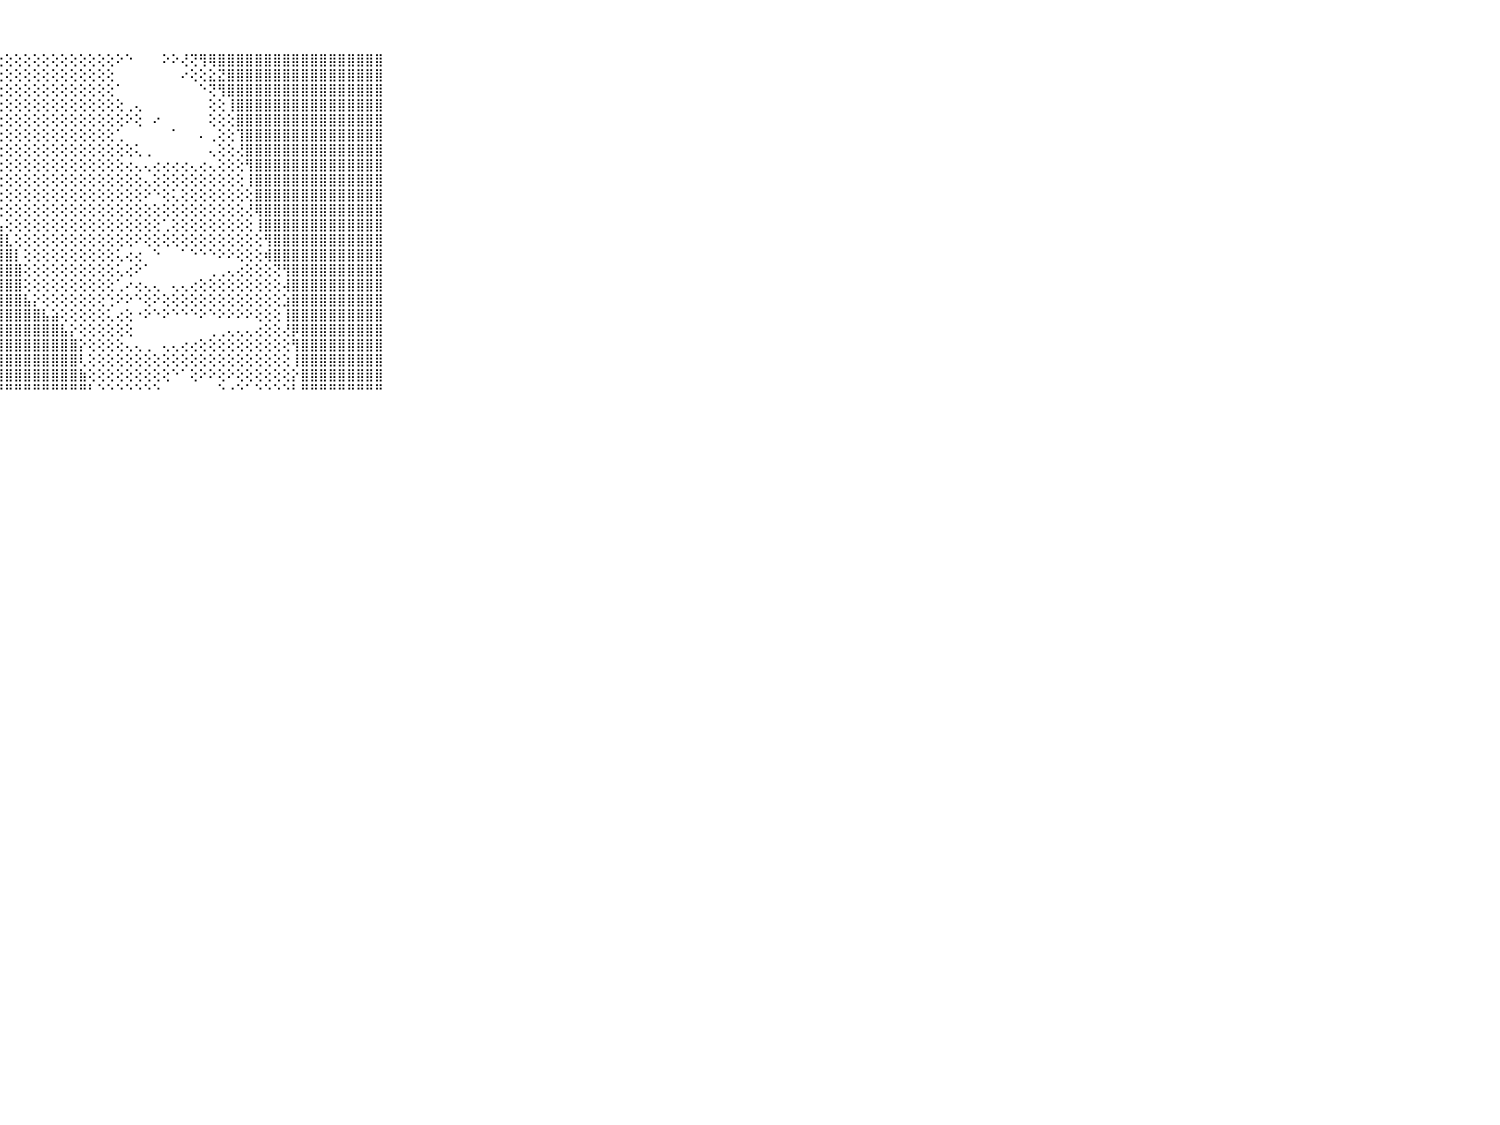

⠀⠀⠀⠀⠀⠀⠀⠀⠀⠀⠀⣿⣿⣿⣿⣿⣿⣿⣿⣿⣿⣿⣿⣿⣿⣿⢏⢕⢕⢕⢕⢕⢕⢕⢕⢕⢕⢕⢕⢕⠕⠑⠀⠀⠀⠕⠕⢜⢝⢻⢿⣿⣿⣿⣿⣿⣿⣿⣿⣿⣿⣿⣿⣿⣿⣿⣿⣿⣿⠀⠀⠀⠀⠀⠀⠀⠀⠀⠀⠀⠀
⠀⠀⠀⠀⠀⠀⠀⠀⠀⠀⠀⣿⣿⣿⣿⣿⣿⣿⣿⣿⣿⣿⣿⣿⡟⢕⢕⢕⢕⢕⢕⢕⢕⢕⢕⢕⢕⢕⢕⢕⠀⠀⠀⠀⠀⠀⠀⠔⢕⢕⣕⣝⣿⣿⣿⣿⣿⣿⣿⣿⣿⣿⣿⣿⣿⣿⣿⣿⣿⠀⠀⠀⠀⠀⠀⠀⠀⠀⠀⠀⠀
⠀⠀⠀⠀⠀⠀⠀⠀⠀⠀⠀⣿⣿⣿⣿⣿⣿⣿⣿⣿⣿⣿⣿⣿⡇⢕⢕⢕⢕⢕⢕⢕⢕⢕⢕⢕⢕⢕⢕⢕⠁⠀⠀⠀⠀⠀⠀⠀⠀⠑⢝⢻⣿⣿⣿⣿⣿⣿⣿⣿⣿⣿⣿⣿⣿⣿⣿⣿⣿⠀⠀⠀⠀⠀⠀⠀⠀⠀⠀⠀⠀
⠀⠀⠀⠀⠀⠀⠀⠀⠀⠀⠀⣿⣿⣿⣿⣿⣿⣿⣿⣿⣿⣿⣿⣿⡕⢕⢕⢕⢕⢕⢕⢕⢕⢕⢕⢕⢕⢕⢕⢕⢕⢀⢄⠀⠀⠀⠀⠀⠀⠀⢕⢕⢸⣿⣿⣿⣿⣿⣿⣿⣿⣿⣿⣿⣿⣿⣿⣿⣿⠀⠀⠀⠀⠀⠀⠀⠀⠀⠀⠀⠀
⠀⠀⠀⠀⠀⠀⠀⠀⠀⠀⠀⣿⣿⣿⣿⣿⣿⣿⣿⣿⣿⣿⣿⣿⡇⢕⢕⢕⢕⢕⢕⢕⢕⢕⢕⢕⢕⢕⢕⢕⢕⠕⢕⠀⠔⠀⠀⠀⠀⠀⢕⢕⢕⣿⣿⣿⣿⣿⣿⣿⣿⣿⣿⣿⣿⣿⣿⣿⣿⠀⠀⠀⠀⠀⠀⠀⠀⠀⠀⠀⠀
⠀⠀⠀⠀⠀⠀⠀⠀⠀⠀⠀⣿⣿⣿⣿⣿⣿⣿⣿⣿⣿⣿⣿⣿⣇⢕⢕⢕⢕⢕⢕⢕⢕⢕⢕⢕⢕⢕⢕⢕⢁⠀⠀⠀⠀⠀⠁⠀⠀⠄⢀⢕⢕⢹⣿⣿⣿⣿⣿⣿⣿⣿⣿⣿⣿⣿⣿⣿⣿⠀⠀⠀⠀⠀⠀⠀⠀⠀⠀⠀⠀
⠀⠀⠀⠀⠀⠀⠀⠀⠀⠀⠀⣿⣿⣿⣿⣿⣿⣿⣿⣿⣿⣿⣿⣿⣿⢕⢕⢕⢕⢕⢕⢕⢕⢕⢕⢕⢕⢕⢕⢕⢕⢕⢅⢀⠀⠀⠀⠀⠀⠀⢄⢕⢕⢜⣿⣿⣿⣿⣿⣿⣿⣿⣿⣿⣿⣿⣿⣿⣿⠀⠀⠀⠀⠀⠀⠀⠀⠀⠀⠀⠀
⠀⠀⠀⠀⠀⠀⠀⠀⠀⠀⠀⣿⣿⣿⣿⣿⣿⣿⣿⣿⣿⣿⣿⣿⣿⡇⢕⢕⢕⢕⢕⢕⢕⢕⢕⢕⢕⢕⢕⢕⢕⢔⢄⢄⢔⢔⢔⢔⢄⢔⢄⢕⢕⢕⢻⣿⣿⣿⣿⣿⣿⣿⣿⣿⣿⣿⣿⣿⣿⠀⠀⠀⠀⠀⠀⠀⠀⠀⠀⠀⠀
⠀⠀⠀⠀⠀⠀⠀⠀⠀⠀⠀⣿⣿⣿⣿⣿⣿⣿⣿⣿⣿⣿⣿⣿⣿⣇⢕⢕⢕⢕⢕⢕⢕⢕⢕⢕⢕⢕⢕⢕⢕⢕⢕⢄⢕⢕⢕⢕⢕⢕⢕⢕⢕⢕⢸⣿⣿⣿⣿⣿⣿⣿⣿⣿⣿⣿⣿⣿⣿⠀⠀⠀⠀⠀⠀⠀⠀⠀⠀⠀⠀
⠀⠀⠀⠀⠀⠀⠀⠀⠀⠀⠀⣿⣿⣿⣿⣿⣿⣿⣿⣿⣿⣿⣿⣿⣿⣿⡕⢕⢕⢕⢕⢕⢕⢕⢕⢕⢕⢕⢕⢕⢕⢕⢕⠕⠑⢕⢅⢕⢕⢕⢕⢕⢕⢕⢕⣿⣿⣿⣿⣿⣿⣿⣿⣿⣿⣿⣿⣿⣿⠀⠀⠀⠀⠀⠀⠀⠀⠀⠀⠀⠀
⠀⠀⠀⠀⠀⠀⠀⠀⠀⠀⠀⣿⣿⣿⣿⣿⣿⣿⣿⣿⣿⣿⣿⣿⣿⣿⣷⢕⢕⢕⢕⢕⢕⢕⢕⢕⢕⢕⢕⢕⢕⢕⢕⢕⢕⢕⢕⢕⢕⢕⢕⢕⢕⢕⢜⢿⣿⣿⣿⣿⣿⣿⣿⣿⣿⣿⣿⣿⣿⠀⠀⠀⠀⠀⠀⠀⠀⠀⠀⠀⠀
⠀⠀⠀⠀⠀⠀⠀⠀⠀⠀⠀⣿⣿⣿⣿⣿⣿⣿⣿⣿⣿⣿⣿⣿⣿⣿⣿⣧⢕⢕⢕⢕⢕⢕⢕⢕⢕⢕⢕⢕⢕⢕⢕⢕⢕⢁⢕⢕⢕⢕⢕⢕⢕⢕⢕⢸⣿⣿⣿⣿⣿⣿⣿⣿⣿⣿⣿⣿⣿⠀⠀⠀⠀⠀⠀⠀⠀⠀⠀⠀⠀
⠀⠀⠀⠀⠀⠀⠀⠀⠀⠀⠀⣿⣿⣿⣿⣿⣿⣿⣿⣿⣿⣿⣿⣿⣿⣿⣿⣿⣇⢕⢕⢕⢕⢕⢕⢕⢕⢕⢕⢕⢕⢕⠕⢕⢕⢕⢕⢕⢕⢕⢕⢕⢕⢕⢕⢕⢻⣿⣿⣿⣿⣿⣿⣿⣿⣿⣿⣿⣿⠀⠀⠀⠀⠀⠀⠀⠀⠀⠀⠀⠀
⠀⠀⠀⠀⠀⠀⠀⠀⠀⠀⠀⣿⣿⣿⣿⣿⣿⣿⣿⣿⣿⣿⣿⣿⣿⣿⣿⣿⣿⡇⢕⢕⢕⢕⢕⢕⢕⢕⢕⢕⢅⢔⢔⠀⠑⠀⠀⠁⠑⠑⠑⠕⠕⢕⢕⢕⢾⣿⣿⣿⣿⣿⣿⣿⣿⣿⣿⣿⣿⠀⠀⠀⠀⠀⠀⠀⠀⠀⠀⠀⠀
⠀⠀⠀⠀⠀⠀⠀⠀⠀⠀⠀⣿⣿⣿⣿⣿⣿⣿⣿⣿⣿⣿⣿⣿⣿⣿⣿⣿⣿⣿⢕⢕⢕⢕⢕⢕⢕⢕⢕⢕⢅⢔⠕⠁⠀⠀⠀⠀⠀⠀⢀⢀⢄⢔⢕⢕⢕⢝⢻⣿⣿⣿⣿⣿⣿⣿⣿⣿⣿⠀⠀⠀⠀⠀⠀⠀⠀⠀⠀⠀⠀
⠀⠀⠀⠀⠀⠀⠀⠀⠀⠀⠀⣿⣿⣿⣿⣿⣿⣿⣿⣿⣿⣿⣿⣿⣿⣿⣿⣿⣿⣿⢕⢕⢕⢕⢕⢕⢕⢕⢕⢕⢁⠔⢔⢄⢄⠀⢄⢄⢔⢕⢕⢕⢕⢕⢕⢕⢕⢕⢼⣿⣿⣿⣿⣿⣿⣿⣿⣿⣿⠀⠀⠀⠀⠀⠀⠀⠀⠀⠀⠀⠀
⠀⠀⠀⠀⠀⠀⠀⠀⠀⠀⠀⣿⣿⣿⣿⣿⣿⣿⣿⣿⣿⣿⣿⣿⣿⣿⣿⣿⣿⣿⣧⡕⢕⢕⢕⢕⢕⢕⢕⢑⠕⠕⠑⢕⠕⢕⢕⢕⢕⢕⢕⢕⢕⢕⢕⢕⢕⢕⣱⣿⣿⣿⣿⣿⣿⣿⣿⣿⣿⠀⠀⠀⠀⠀⠀⠀⠀⠀⠀⠀⠀
⠀⠀⠀⠀⠀⠀⠀⠀⠀⠀⠀⣿⣿⣿⣿⣿⣿⣿⣿⣿⣿⣿⣿⣿⣿⣿⣿⣿⣿⣿⣿⣿⣧⣵⢕⢕⢕⢕⢕⢅⢔⢕⠐⠕⠑⠕⠑⠑⠑⠕⠑⠕⠕⠕⠕⢕⢕⢕⢸⣿⣿⣿⣿⣿⣿⣿⣿⣿⣿⠀⠀⠀⠀⠀⠀⠀⠀⠀⠀⠀⠀
⠀⠀⠀⠀⠀⠀⠀⠀⠀⠀⠀⣿⣿⣿⣿⣿⣿⣿⣿⣿⣿⣿⣿⣿⣿⣿⣿⣿⣿⣿⣿⣿⣿⣿⣧⡕⢕⢕⢕⢕⢕⢕⠀⠀⠀⠀⠀⠀⠀⠀⢀⢀⢄⢄⢄⢔⢕⢕⢜⡿⣿⣿⣿⣿⣿⣿⣿⣿⣿⠀⠀⠀⠀⠀⠀⠀⠀⠀⠀⠀⠀
⠀⠀⠀⠀⠀⠀⠀⠀⠀⠀⠀⣿⣿⣿⣿⣿⣿⣿⣿⣿⣿⣿⣿⣿⣿⣿⣿⣿⣿⣿⣿⣿⣿⣿⣿⣿⡕⢕⢕⢕⢕⢄⢄⢀⠀⢄⢄⢔⢔⢕⢕⢕⢕⢕⢕⢕⢕⢕⢕⢻⣿⣿⣿⣿⣿⣿⣿⣿⣿⠀⠀⠀⠀⠀⠀⠀⠀⠀⠀⠀⠀
⠀⠀⠀⠀⠀⠀⠀⠀⠀⠀⠀⣿⣿⣿⣿⣿⣿⣿⣿⣿⣿⣿⣿⣿⣿⣿⣿⣿⣿⣿⣿⣿⣿⣿⣿⣿⢇⢕⢕⢕⢕⢕⢕⢕⢕⢕⢕⢕⢕⢕⢕⢕⢕⢕⢕⢕⢕⢕⢕⢸⣿⣿⣿⣿⣿⣿⣿⣿⣿⠀⠀⠀⠀⠀⠀⠀⠀⠀⠀⠀⠀
⠀⠀⠀⠀⠀⠀⠀⠀⠀⠀⠀⣿⣿⣿⣿⣿⣿⣿⣿⣿⣿⣿⣿⣿⣿⣿⣿⣿⣿⣿⣿⣿⣿⣿⣿⣿⣷⢕⢕⢕⢕⢕⢕⢕⢕⢕⠑⠁⢕⠕⠕⢕⠕⢕⢕⢕⢕⢕⢕⡕⣿⣿⣿⣿⣿⣿⣿⣿⣿⠀⠀⠀⠀⠀⠀⠀⠀⠀⠀⠀⠀
⠀⠀⠀⠀⠀⠀⠀⠀⠀⠀⠀⠛⠛⠛⠛⠛⠛⠛⠛⠛⠛⠛⠛⠛⠛⠛⠛⠛⠛⠛⠛⠛⠛⠛⠛⠛⠛⠃⠑⠑⠑⠑⠑⠑⠑⠀⠀⠀⠀⠀⠀⠑⠐⠑⠁⠑⠑⠑⠑⠃⠛⠛⠛⠛⠛⠛⠛⠛⠛⠀⠀⠀⠀⠀⠀⠀⠀⠀⠀⠀⠀